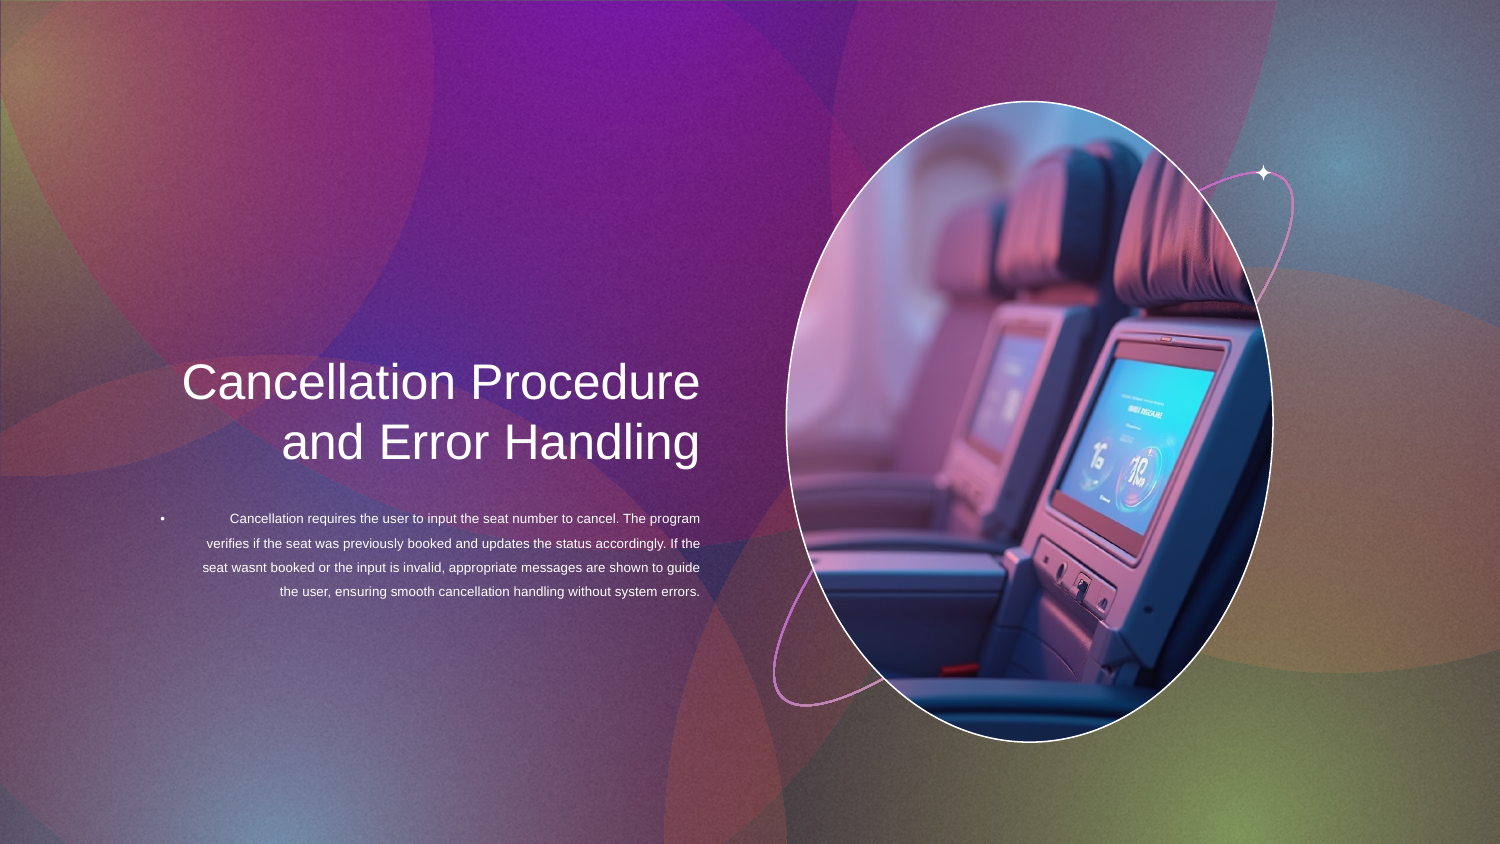

Cancellation Procedure and Error Handling
# Cancellation requires the user to input the seat number to cancel. The program verifies if the seat was previously booked and updates the status accordingly. If the seat wasnt booked or the input is invalid, appropriate messages are shown to guide the user, ensuring smooth cancellation handling without system errors.